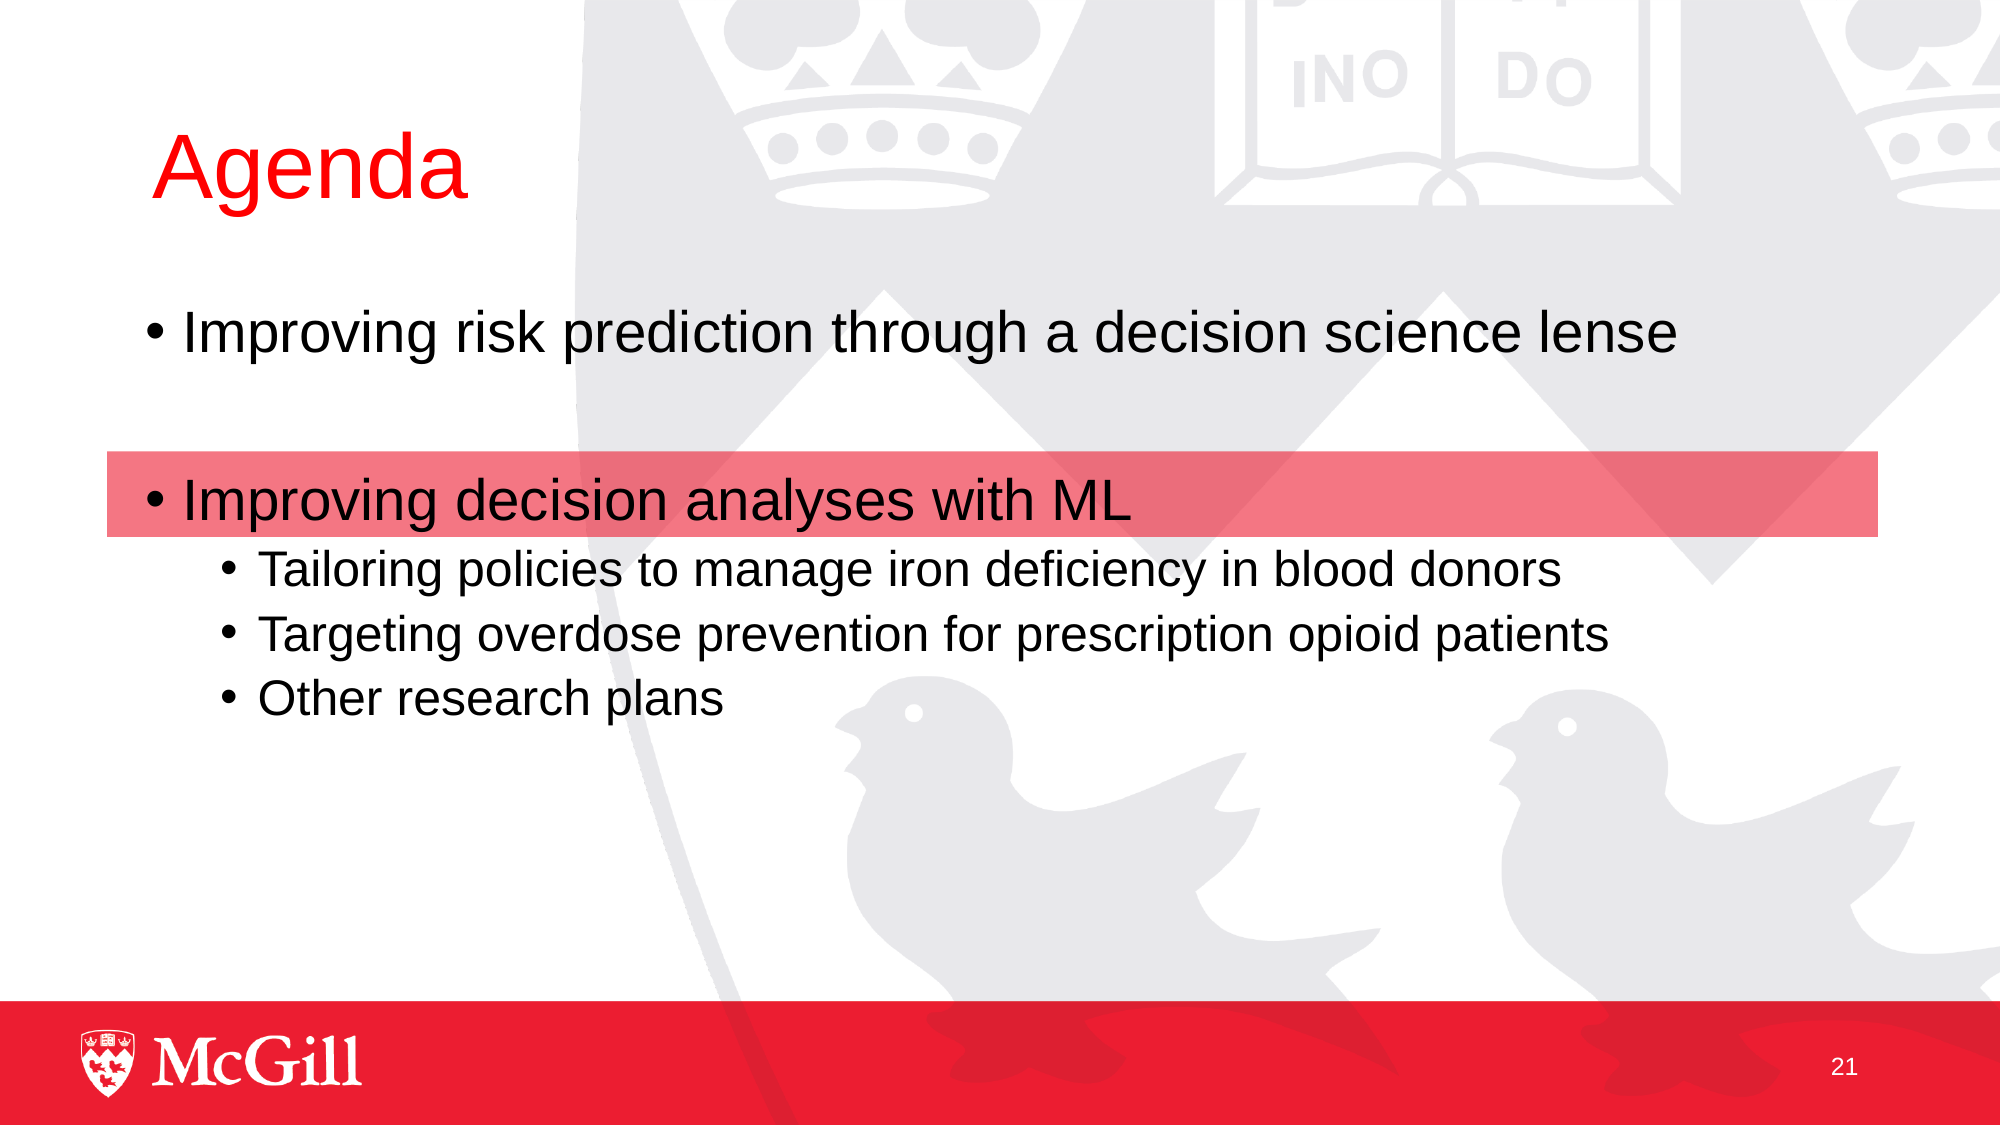

# Agenda
Improving risk prediction through a decision science lense

Improving decision analyses with ML
Tailoring policies to manage iron deficiency in blood donors
Targeting overdose prevention for prescription opioid patients
Other research plans

21